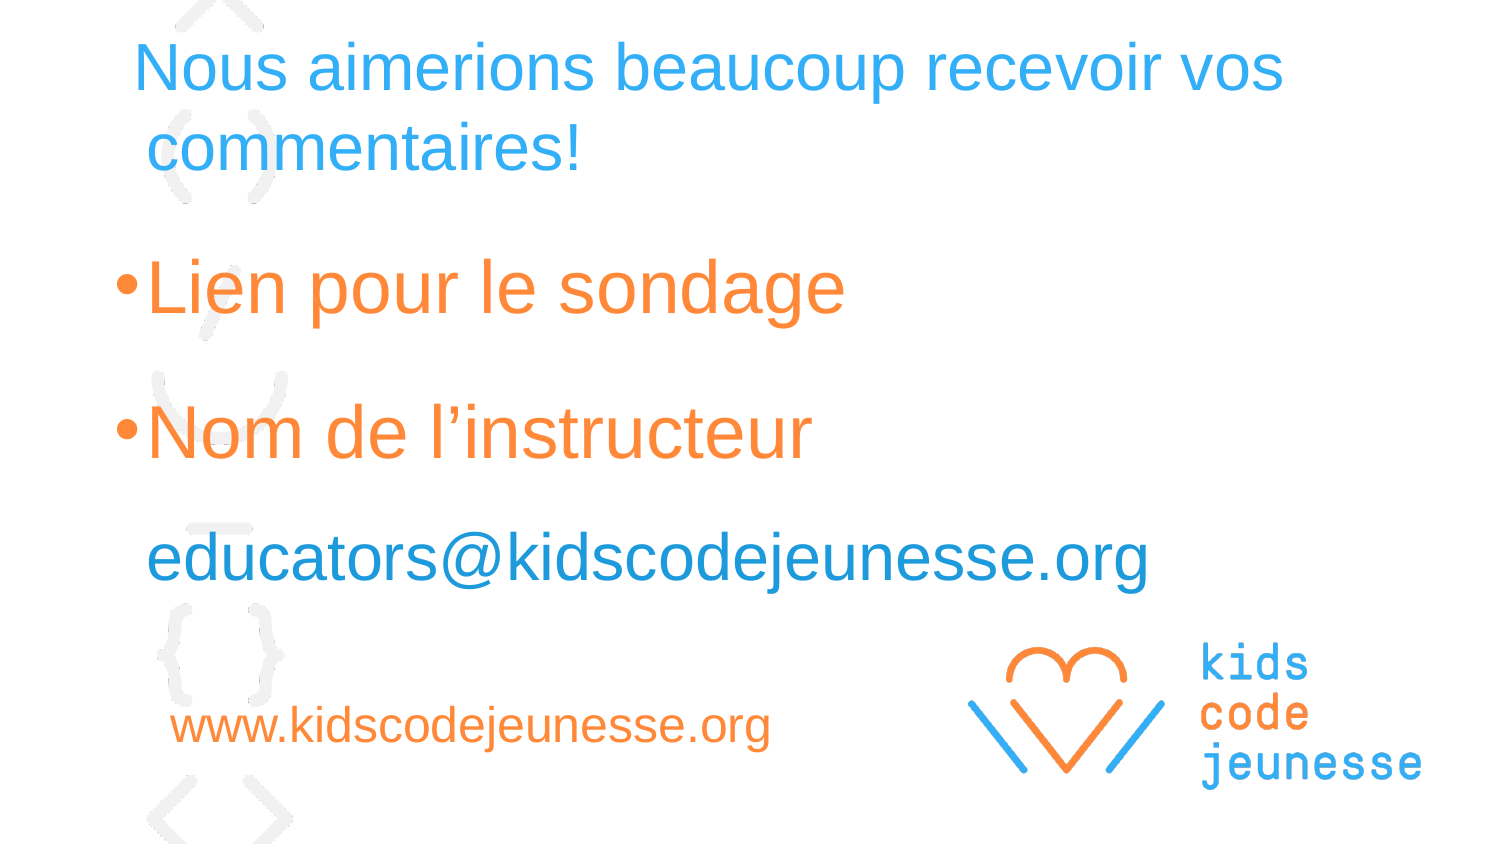

Nous aimerions beaucoup recevoir vos commentaires!
Lien pour le sondage
Nom de l’instructeur
educators@kidscodejeunesse.org
www.kidscodejeunesse.org